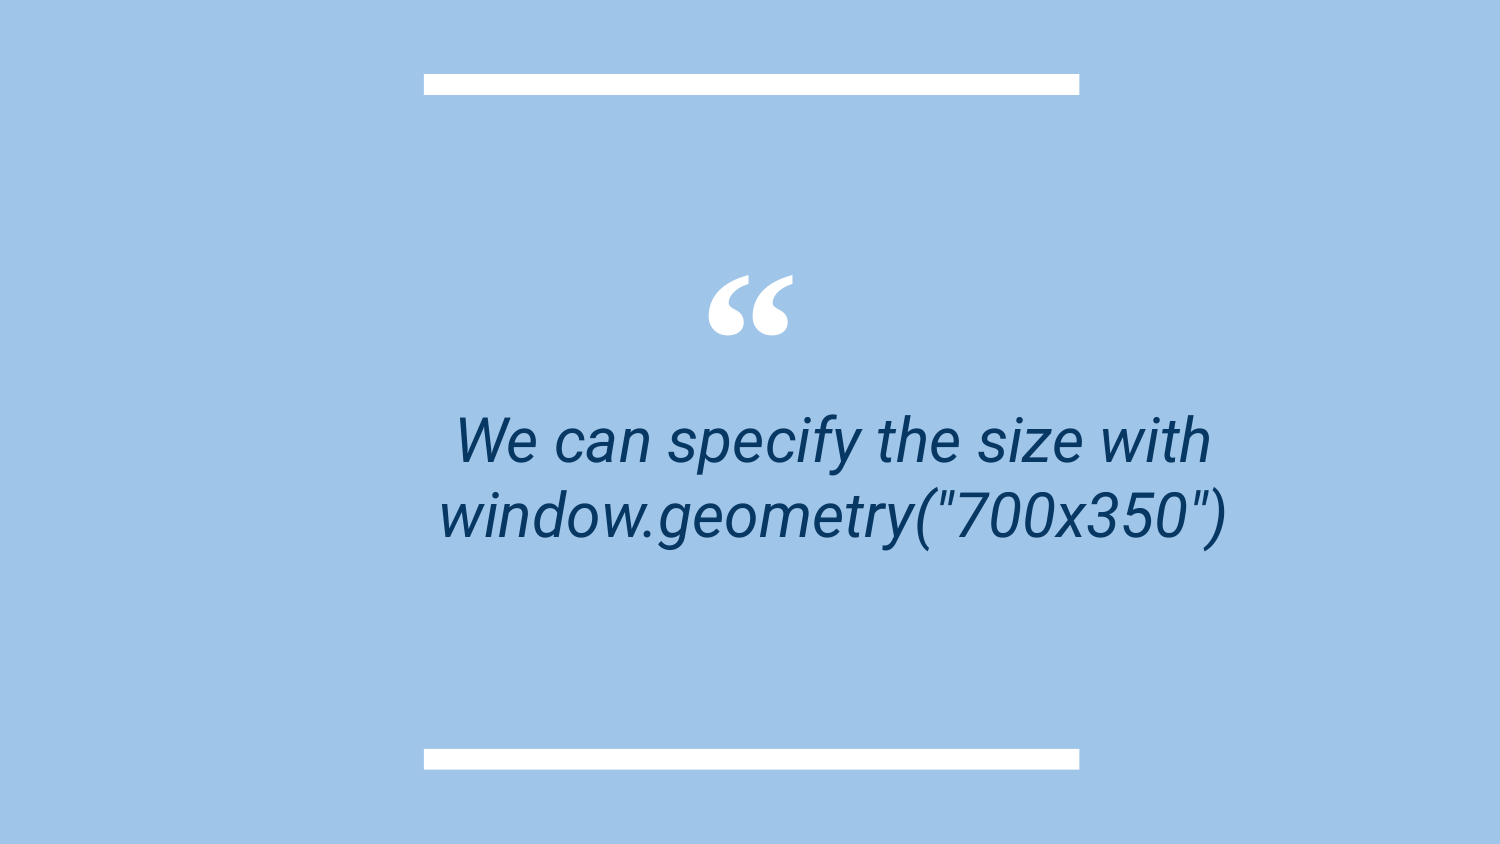

We can specify the size with window.geometry("700x350")
13